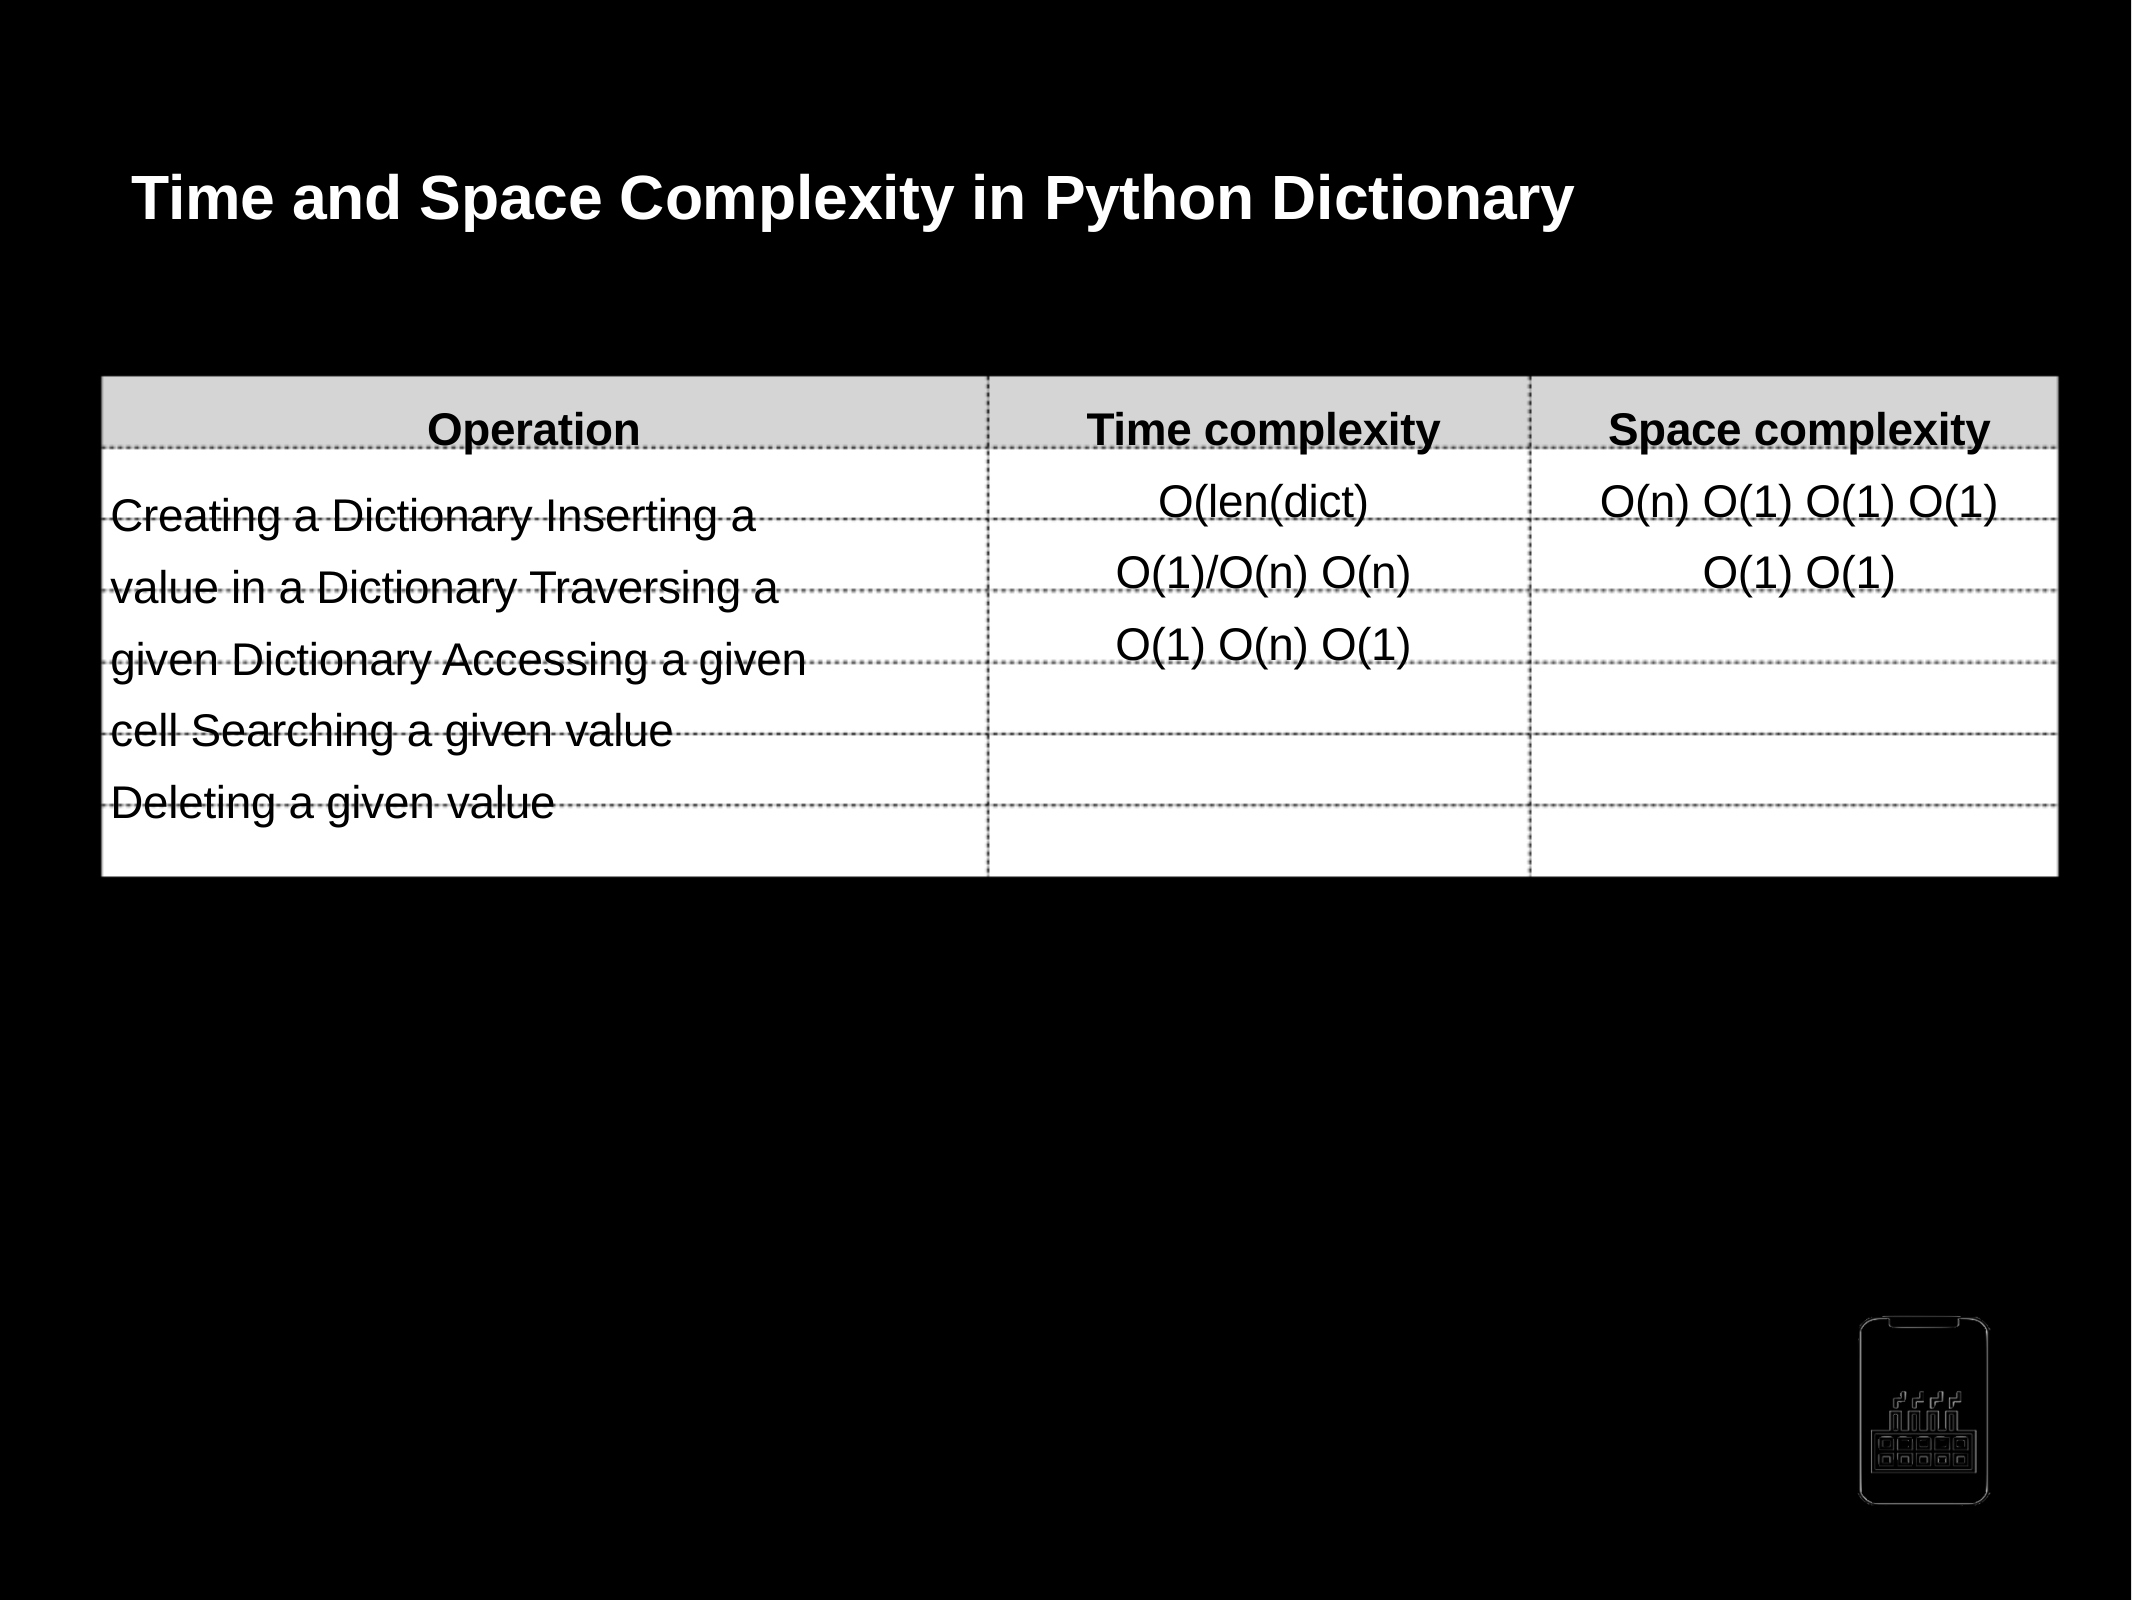

Time and Space Complexity in Python Dictionary

Operation
Time complexity O(len(dict) O(1)/O(n) O(n) O(1) O(n) O(1)
Space complexity O(n) O(1) O(1) O(1) O(1) O(1)
Creating a Dictionary Inserting a value in a Dictionary Traversing a given Dictionary Accessing a given cell Searching a given value Deleting a given value

AppMillers
www.appmillers.com